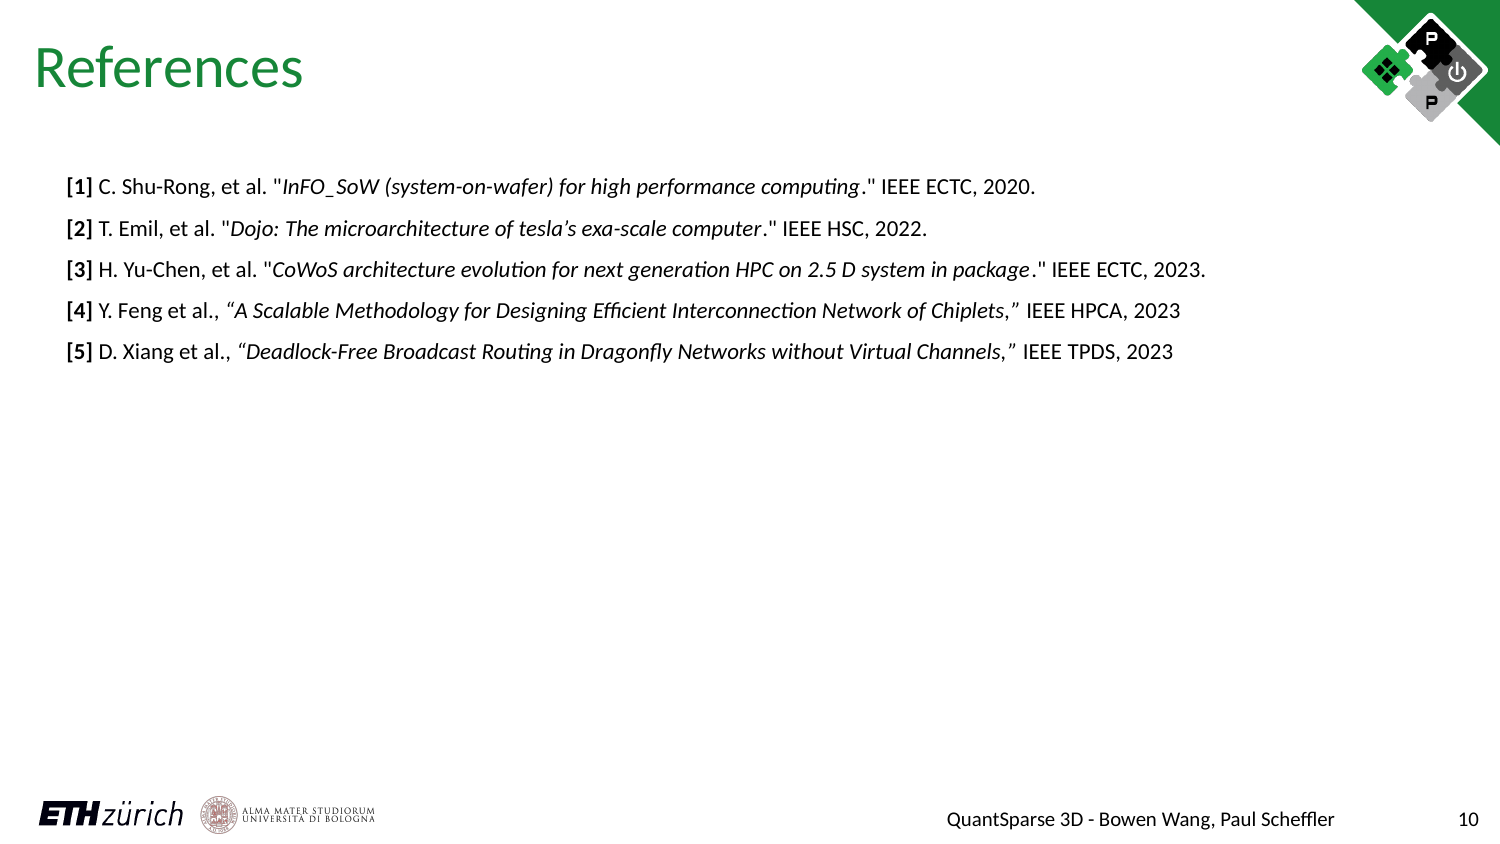

# References
[1] C. Shu-Rong, et al. "InFO_SoW (system-on-wafer) for high performance computing." IEEE ECTC, 2020.
[2] T. Emil, et al. "Dojo: The microarchitecture of tesla’s exa-scale computer." IEEE HSC, 2022.
[3] H. Yu-Chen, et al. "CoWoS architecture evolution for next generation HPC on 2.5 D system in package." IEEE ECTC, 2023.
[4] Y. Feng et al., “A Scalable Methodology for Designing Efficient Interconnection Network of Chiplets,” IEEE HPCA, 2023
[5] D. Xiang et al., “Deadlock-Free Broadcast Routing in Dragonfly Networks without Virtual Channels,” IEEE TPDS, 2023

10
QuantSparse 3D - Bowen Wang, Paul Scheffler